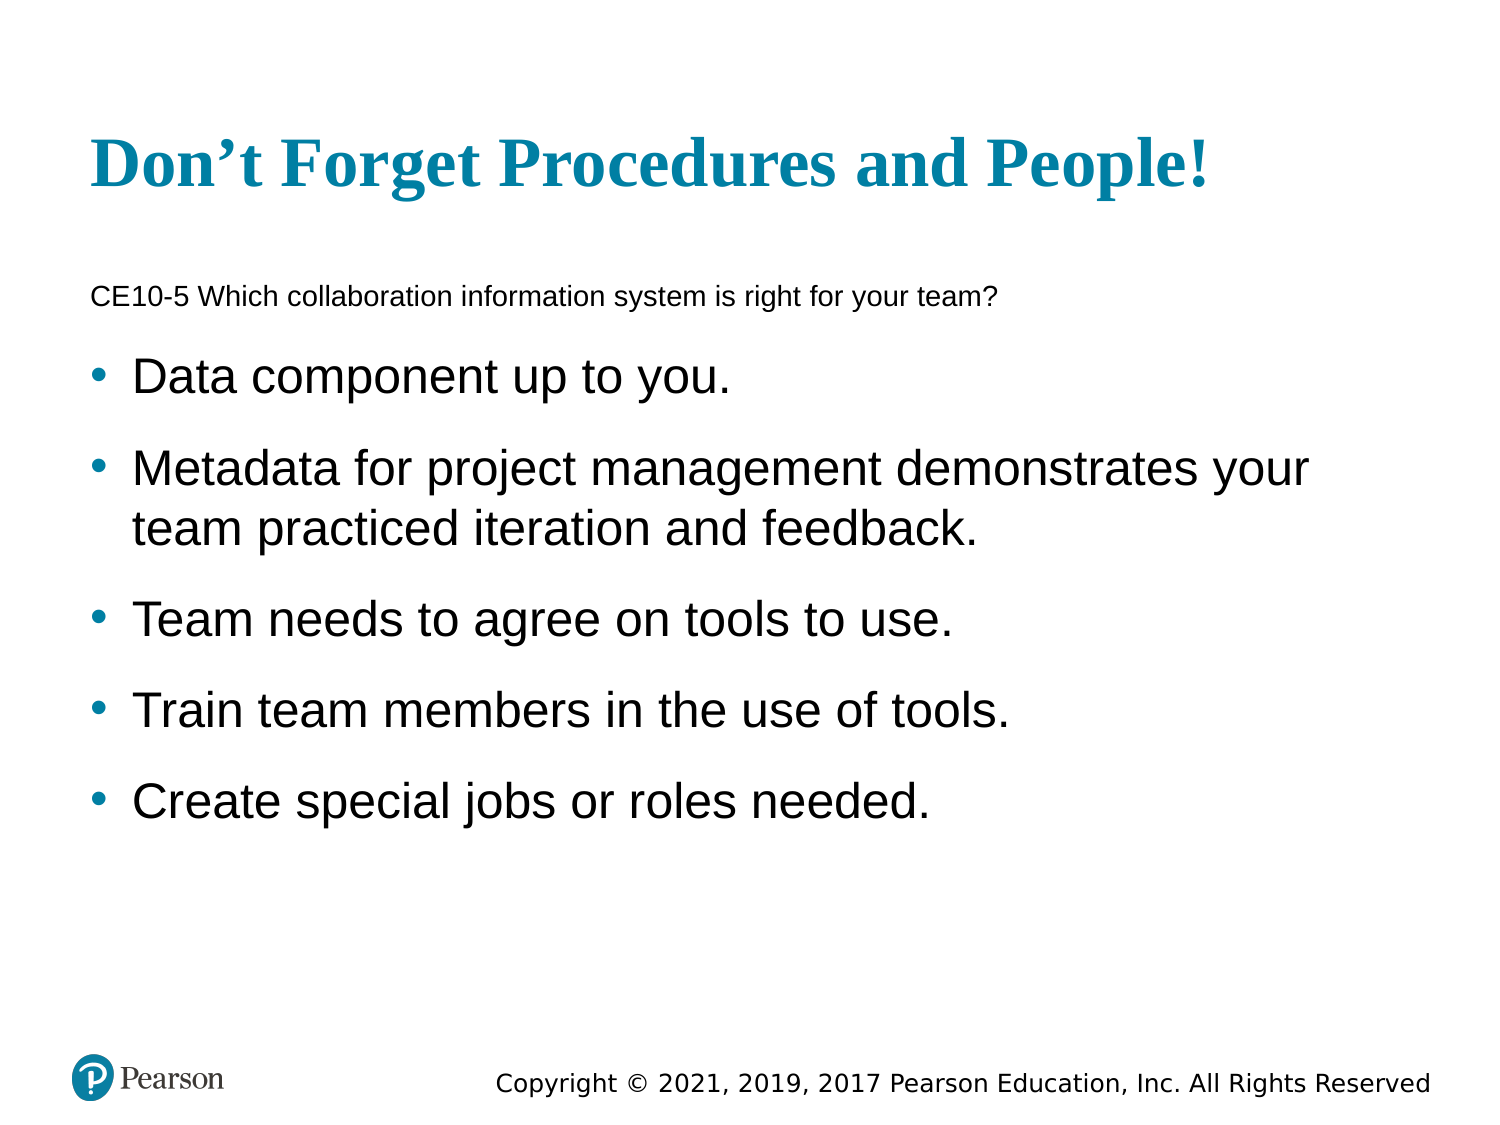

# Don’t Forget Procedures and People!
CE 10-5 Which collaboration information system is right for your team?
Data component up to you.
Metadata for project management demonstrates your team practiced iteration and feedback.
Team needs to agree on tools to use.
Train team members in the use of tools.
Create special jobs or roles needed.